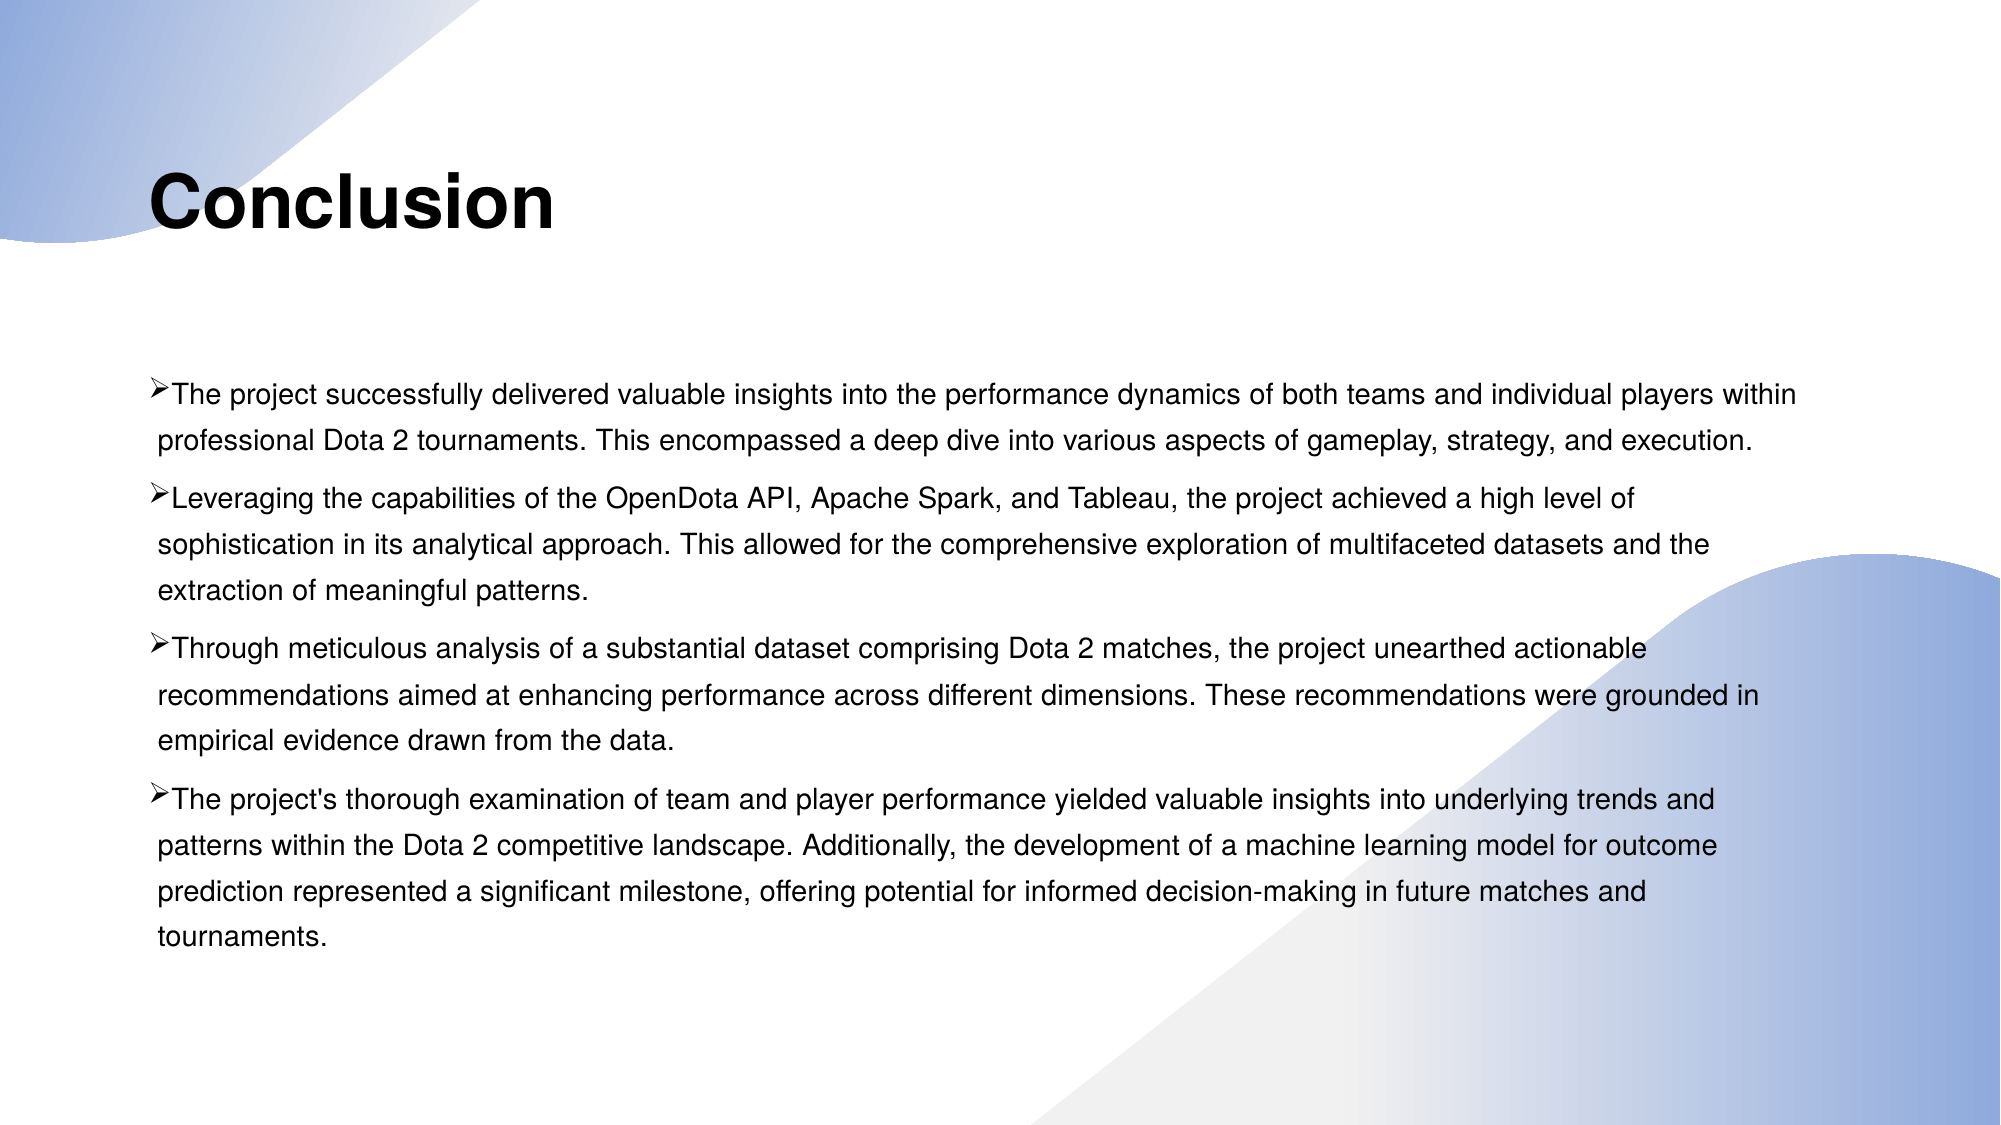

Conclusion
The project successfully delivered valuable insights into the performance dynamics of both teams and individual players within professional Dota 2 tournaments. This encompassed a deep dive into various aspects of gameplay, strategy, and execution.
Leveraging the capabilities of the OpenDota API, Apache Spark, and Tableau, the project achieved a high level of sophistication in its analytical approach. This allowed for the comprehensive exploration of multifaceted datasets and the extraction of meaningful patterns.
Through meticulous analysis of a substantial dataset comprising Dota 2 matches, the project unearthed actionable recommendations aimed at enhancing performance across different dimensions. These recommendations were grounded in empirical evidence drawn from the data.
The project's thorough examination of team and player performance yielded valuable insights into underlying trends and patterns within the Dota 2 competitive landscape. Additionally, the development of a machine learning model for outcome prediction represented a significant milestone, offering potential for informed decision-making in future matches and tournaments.